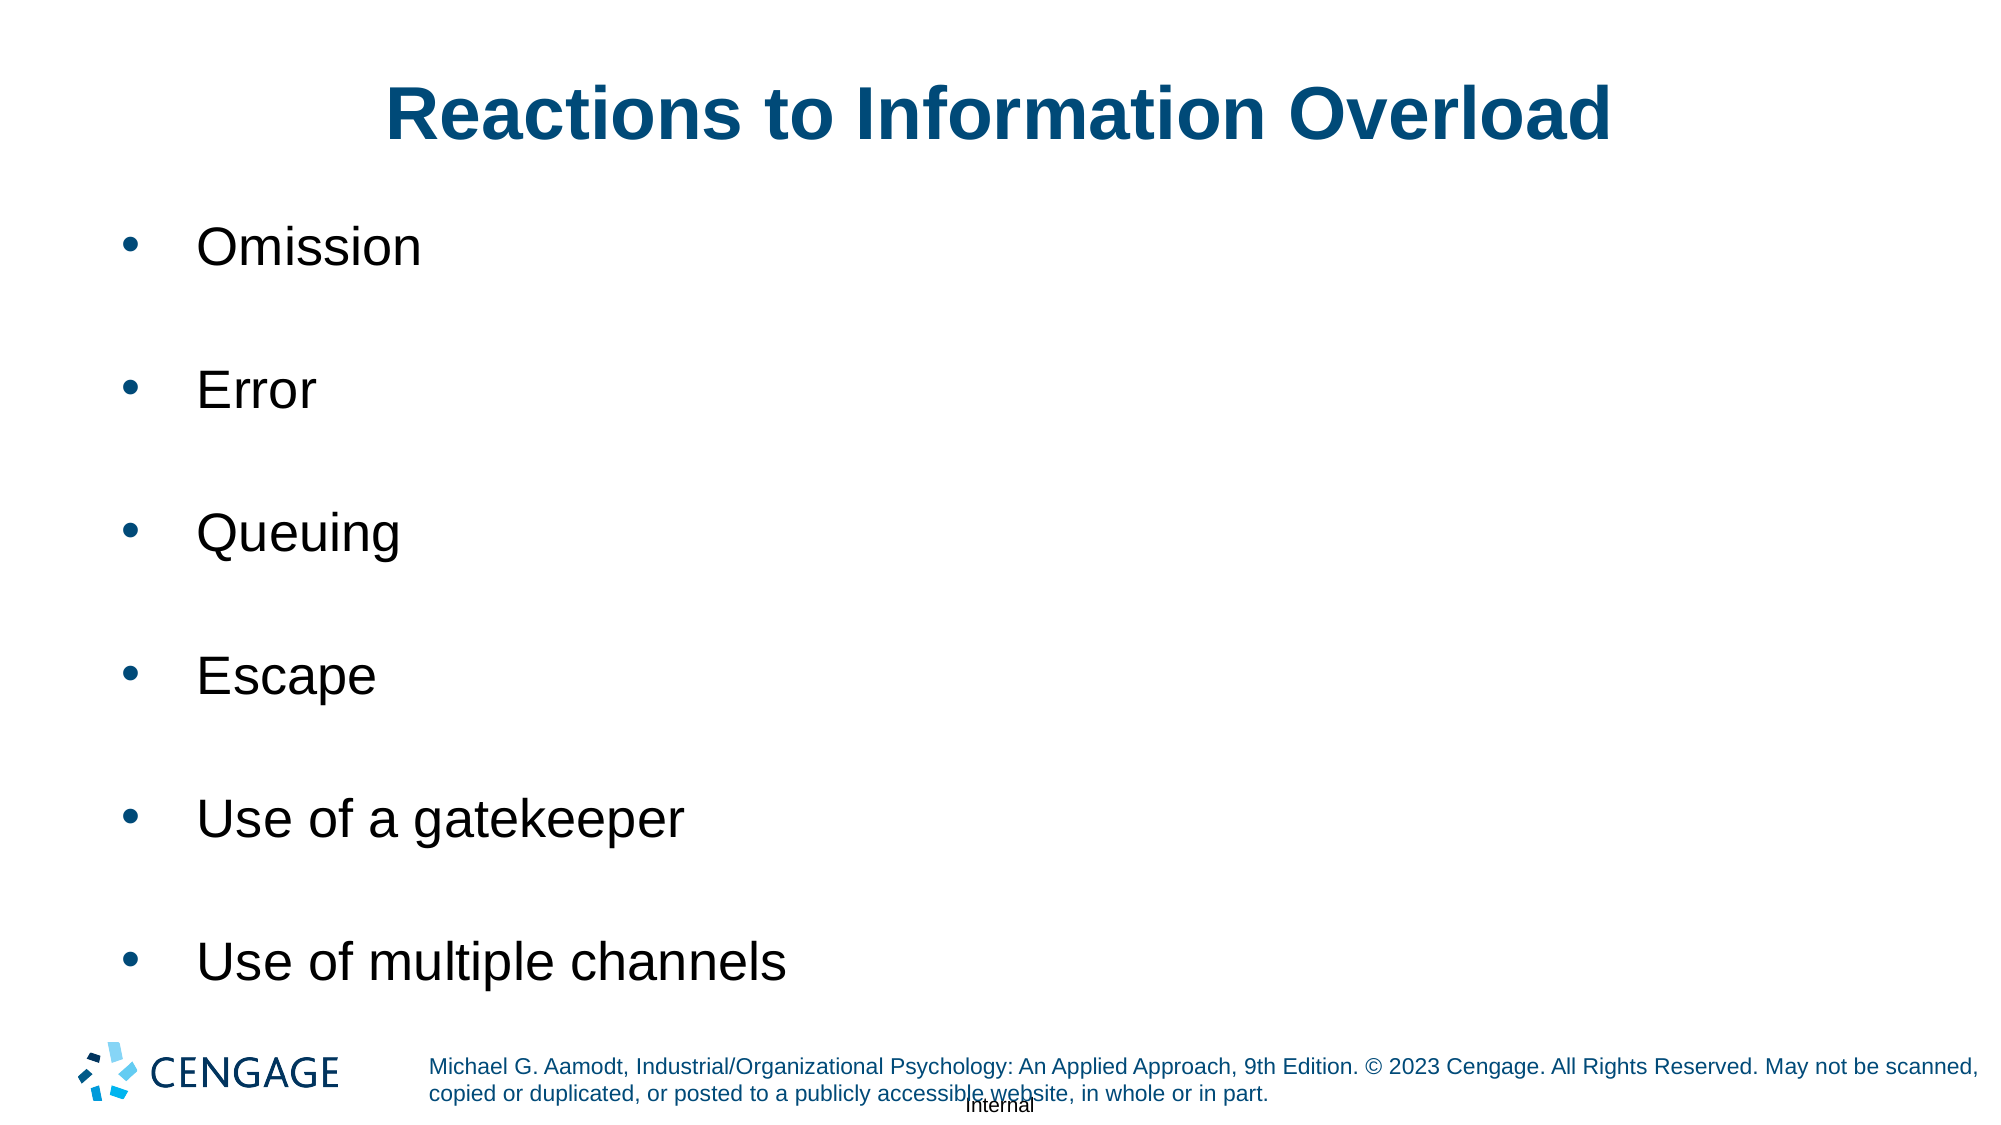

# Reactions to Information Overload
Omission
Error
Queuing
Escape
Use of a gatekeeper
Use of multiple channels